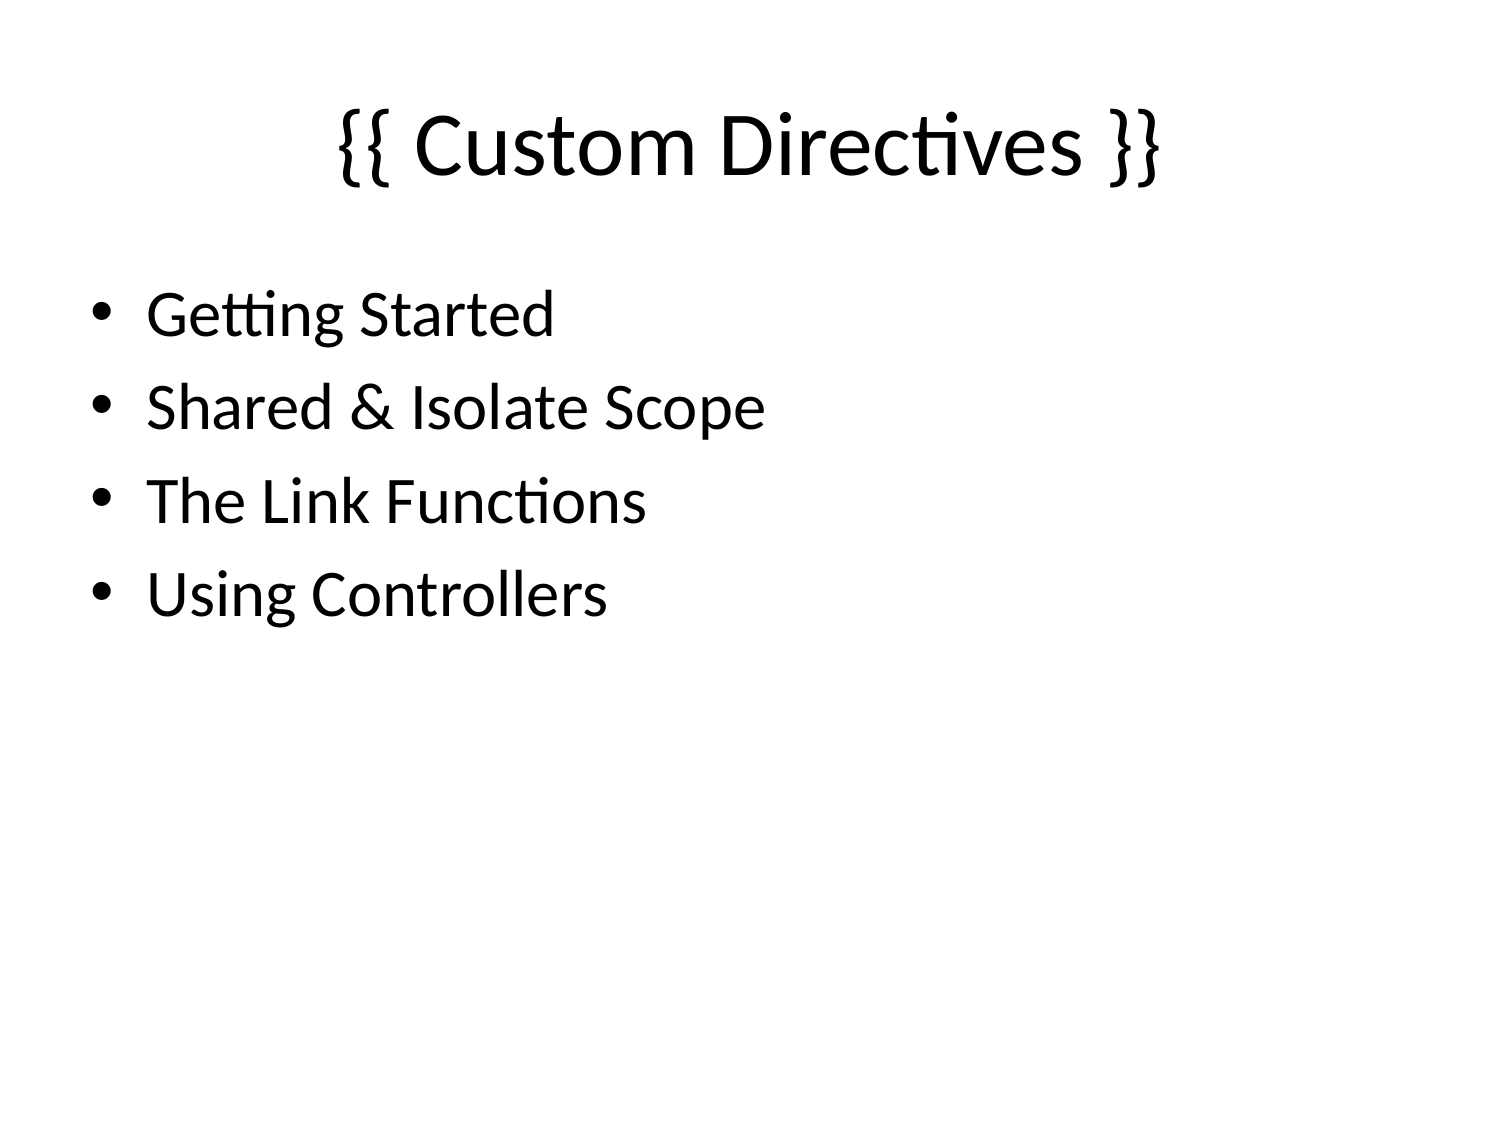

# {{ Custom Directives }}
Getting Started
Shared & Isolate Scope
The Link Functions
Using Controllers